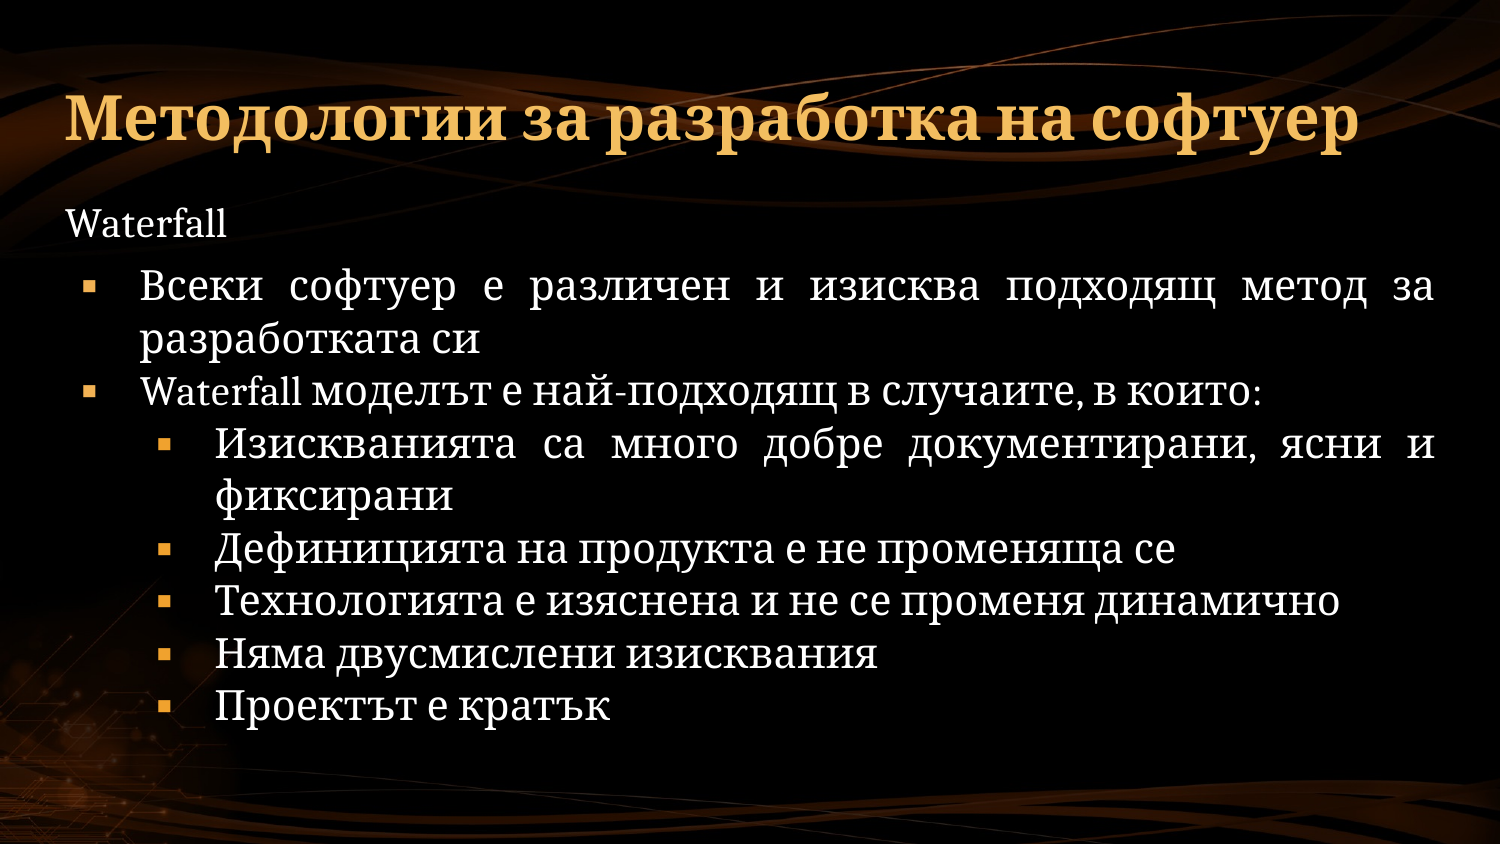

# Методологии за разработка на софтуер
Waterfall
Всеки софтуер е различен и изисква подходящ метод за разработката си
Waterfall моделът е най-подходящ в случаите, в които:
Изискванията са много добре документирани, ясни и фиксирани
Дефиницията на продукта е не променяща се
Технологията е изяснена и не се променя динамично
Няма двусмислени изисквания
Проектът е кратък